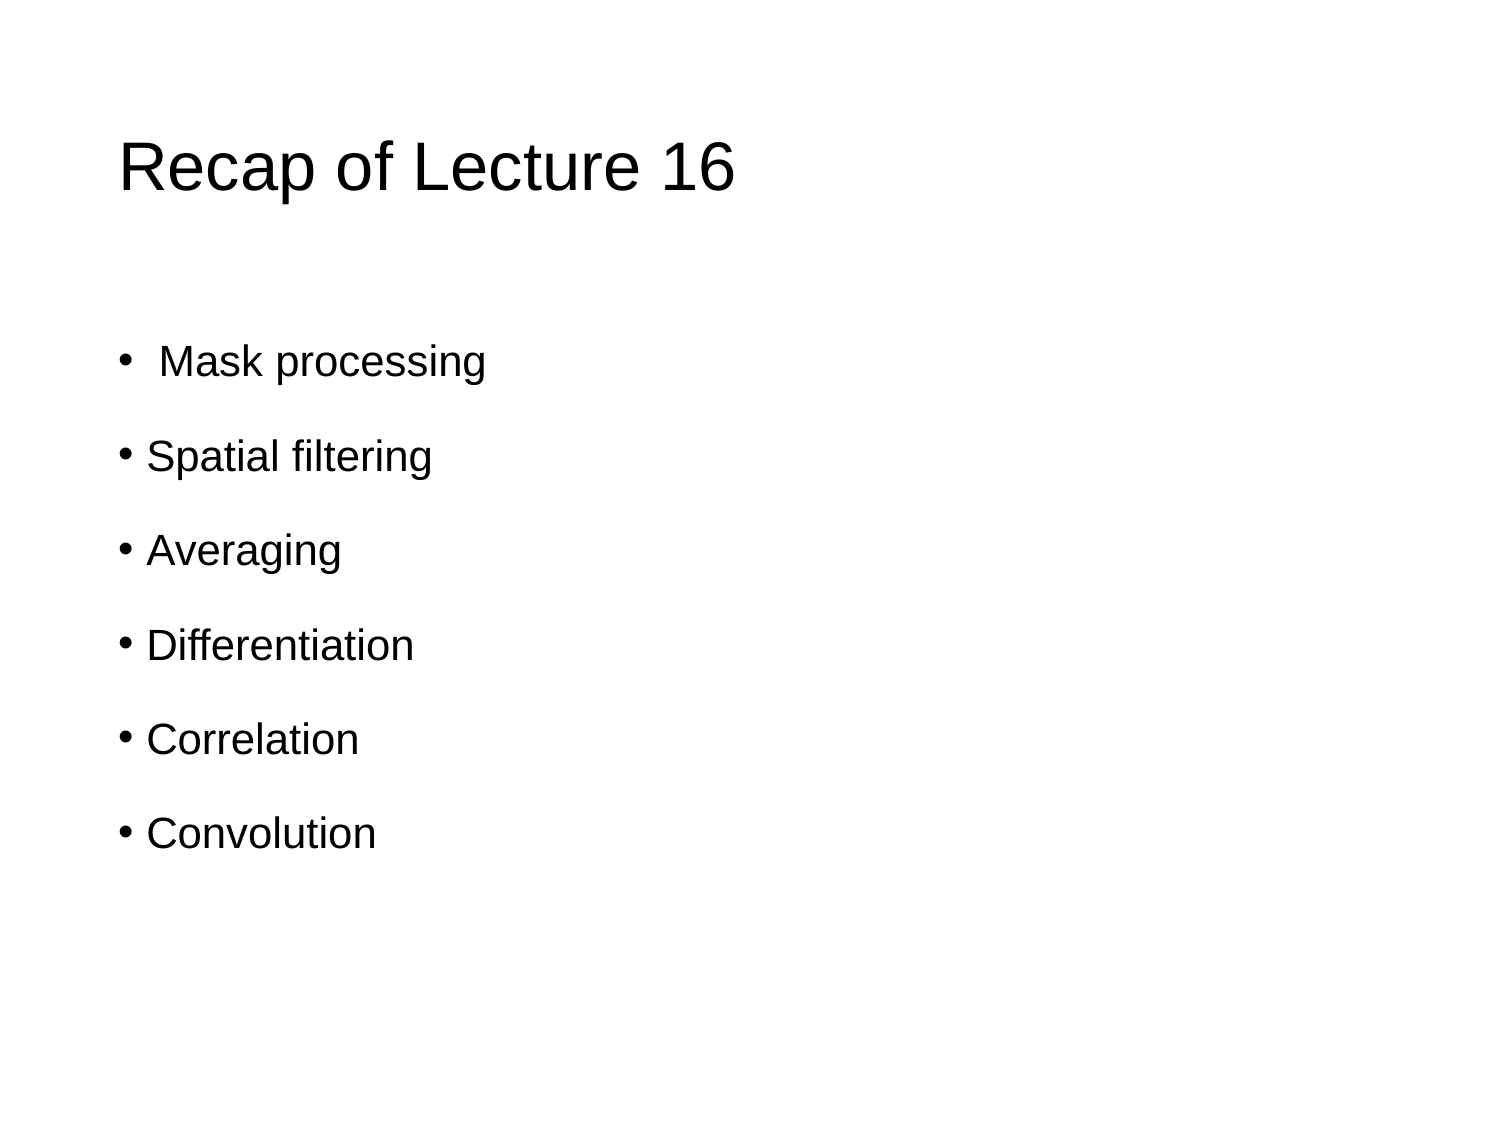

# Recap of Lecture 16
 Mask processing
Spatial filtering
Averaging
Differentiation
Correlation
Convolution